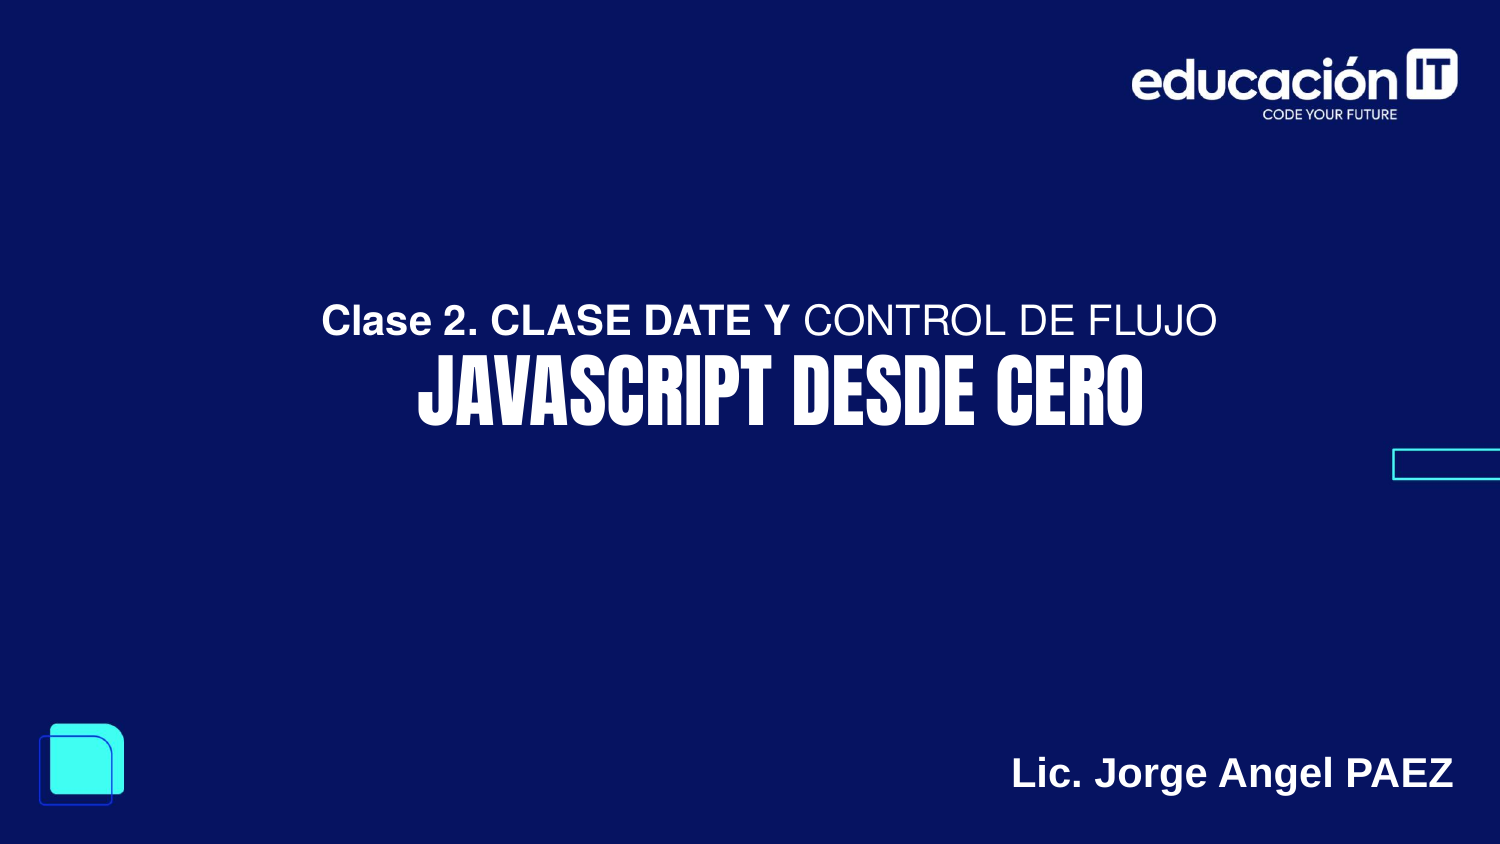

Clase 2. CLASE DATE Y CONTROL DE FLUJO
JAVASCRIPT DESDE CERO

Lic. Jorge Angel PAEZ